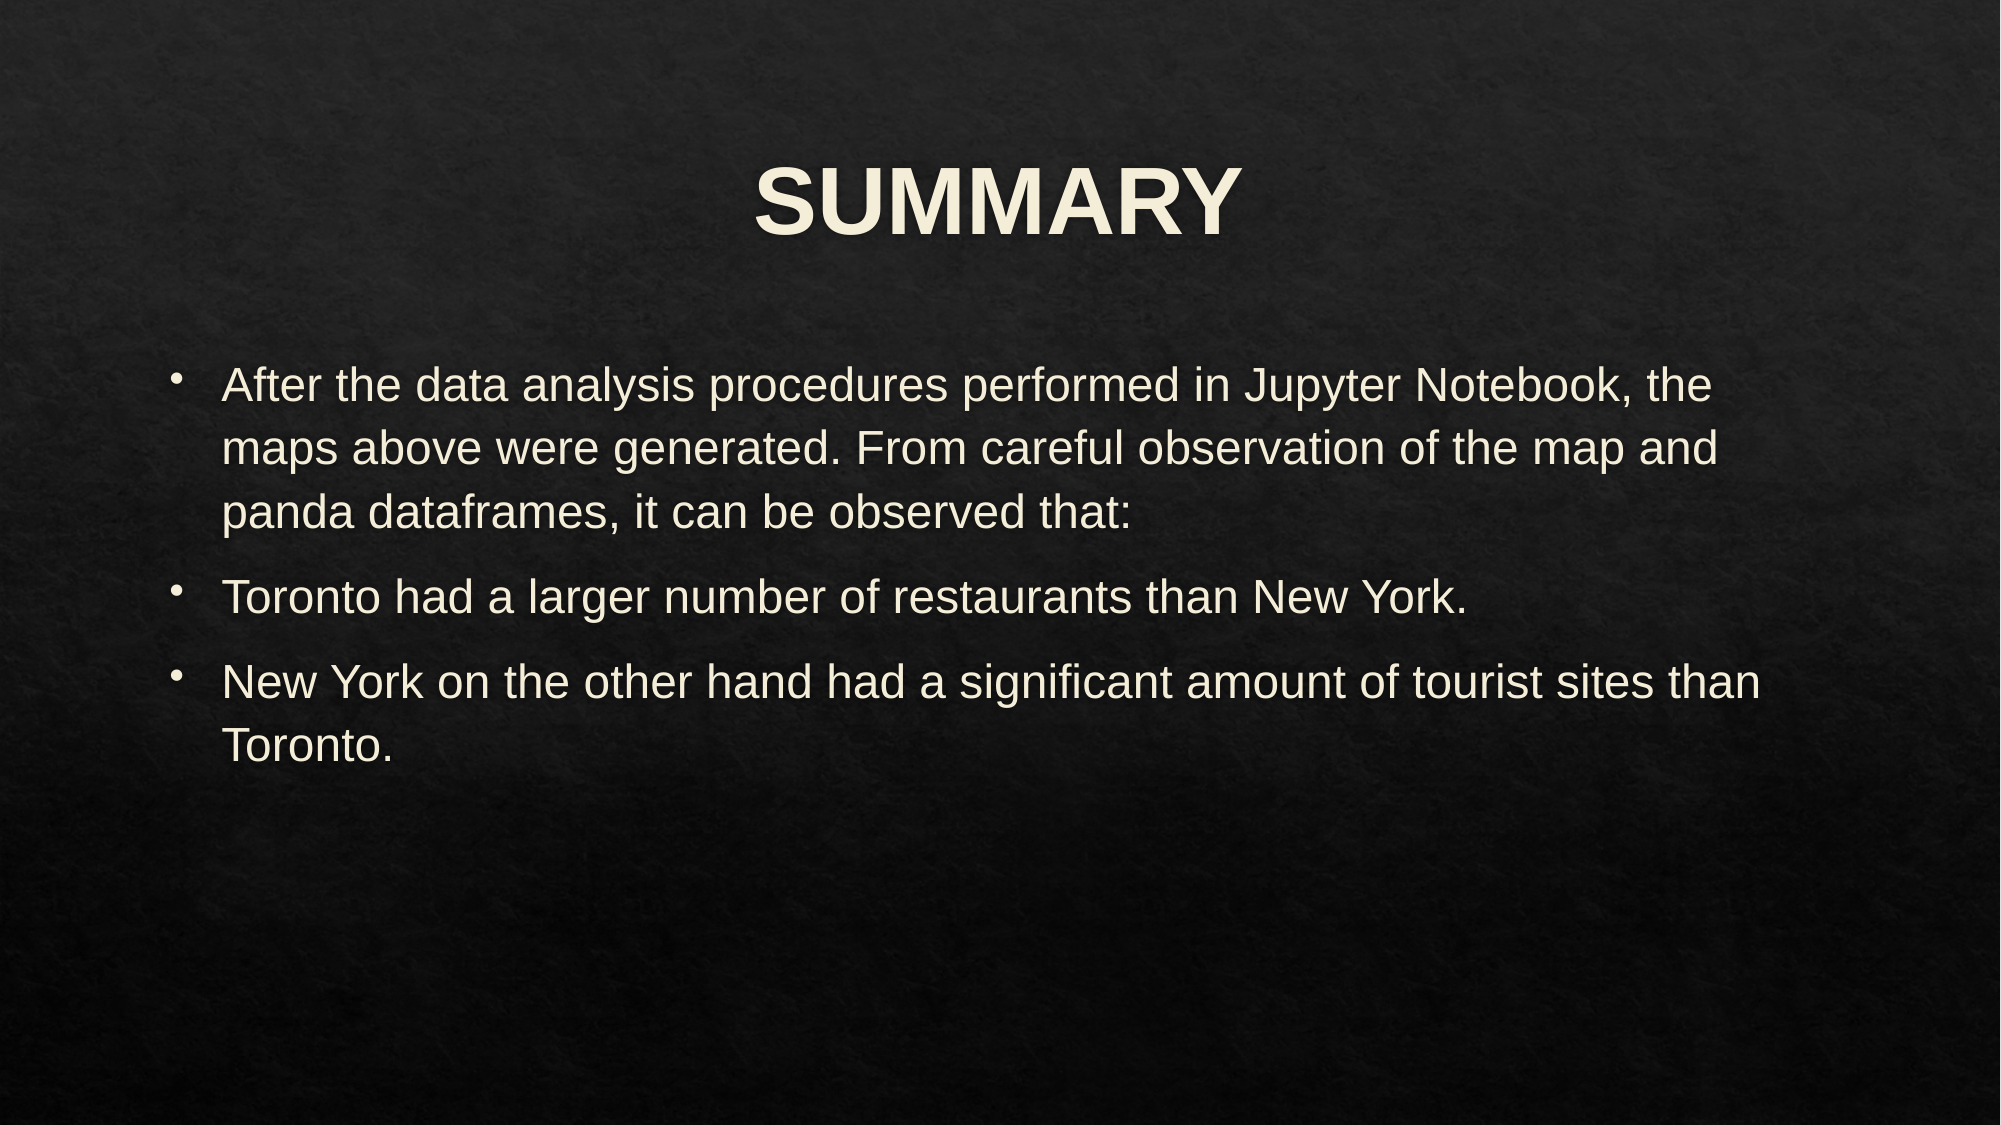

# SUMMARY
After the data analysis procedures performed in Jupyter Notebook, the maps above were generated. From careful observation of the map and panda dataframes, it can be observed that:
Toronto had a larger number of restaurants than New York.
New York on the other hand had a significant amount of tourist sites than Toronto.